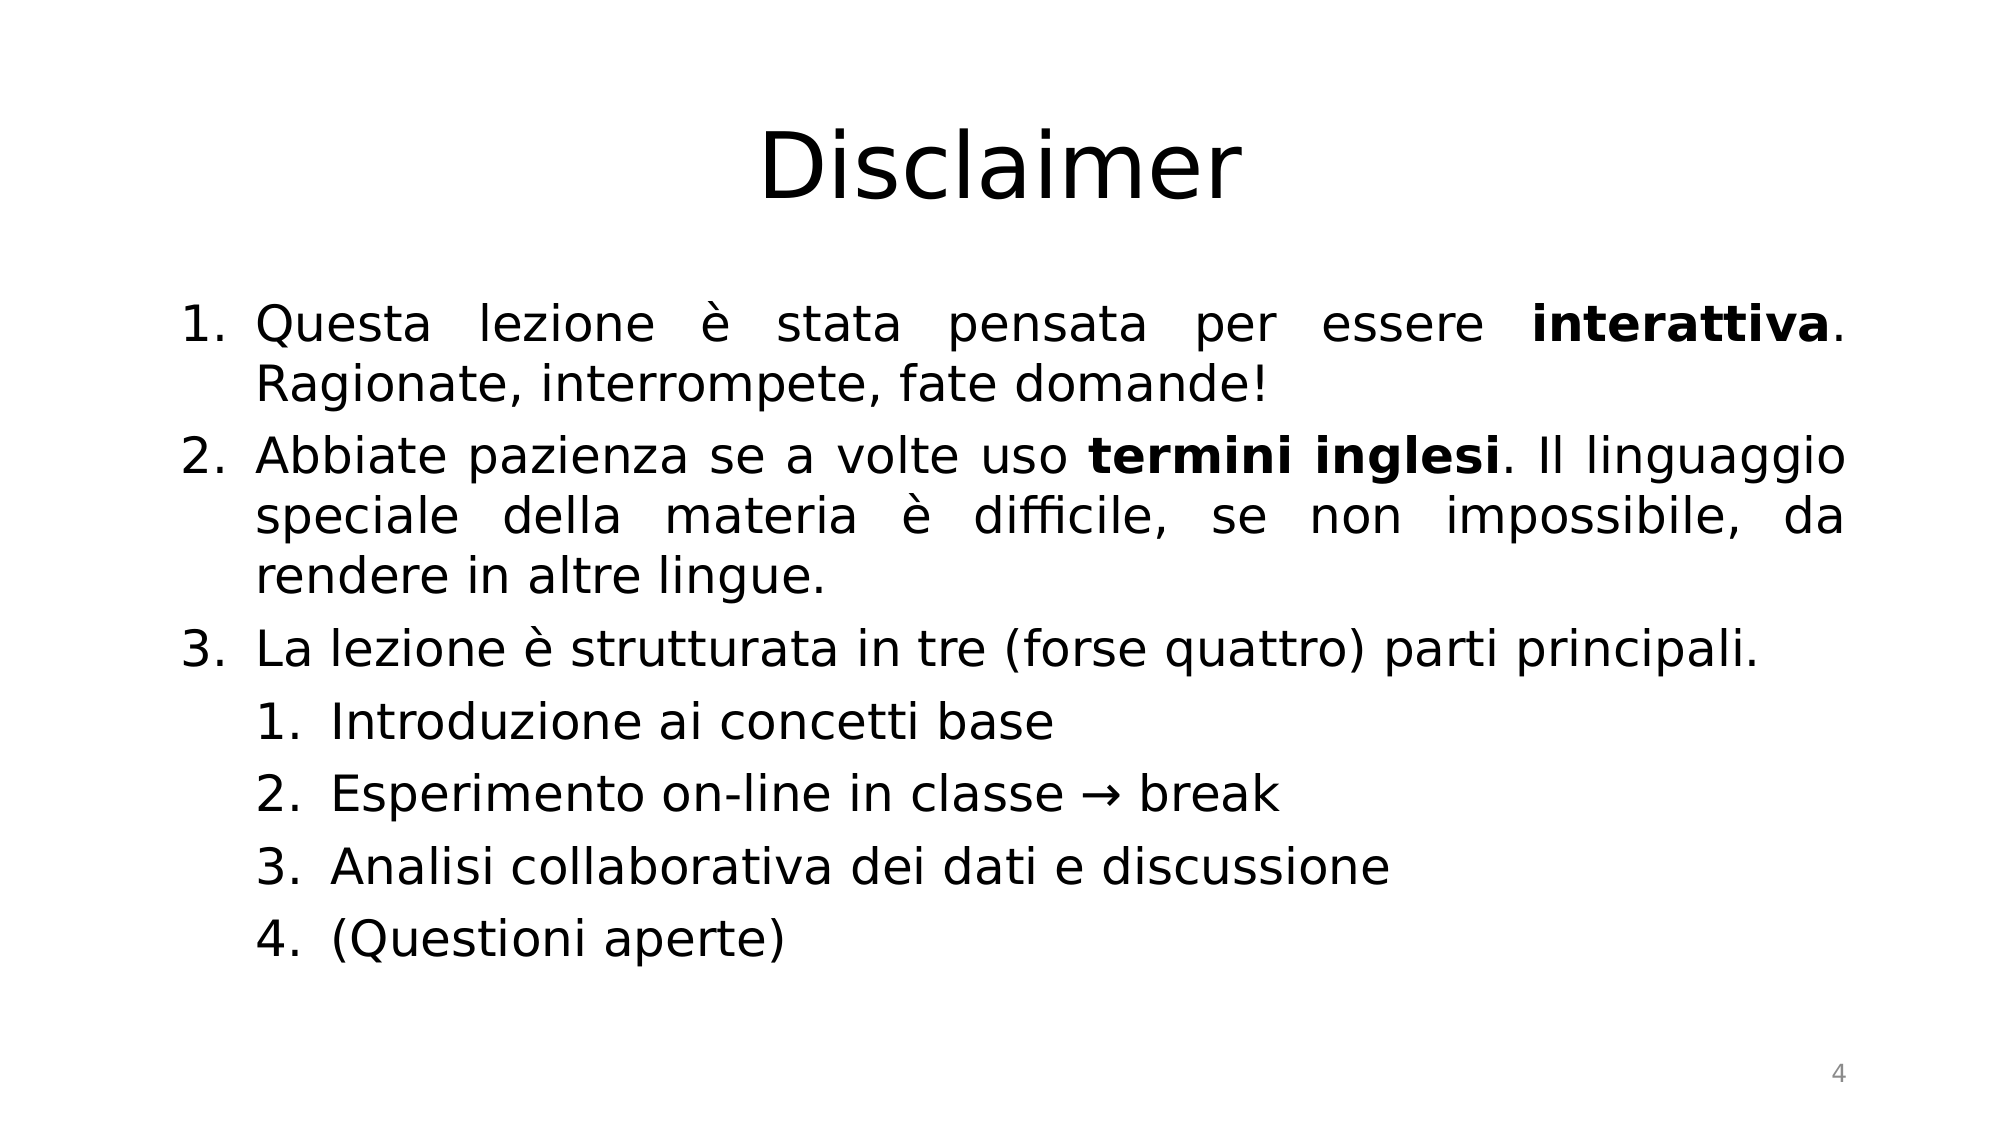

# Disclaimer
Questa lezione è stata pensata per essere interattiva. Ragionate, interrompete, fate domande!
Abbiate pazienza se a volte uso termini inglesi. Il linguaggio speciale della materia è difficile, se non impossibile, da rendere in altre lingue.
La lezione è strutturata in tre (forse quattro) parti principali.
Introduzione ai concetti base
Esperimento on-line in classe → break
Analisi collaborativa dei dati e discussione
(Questioni aperte)
4